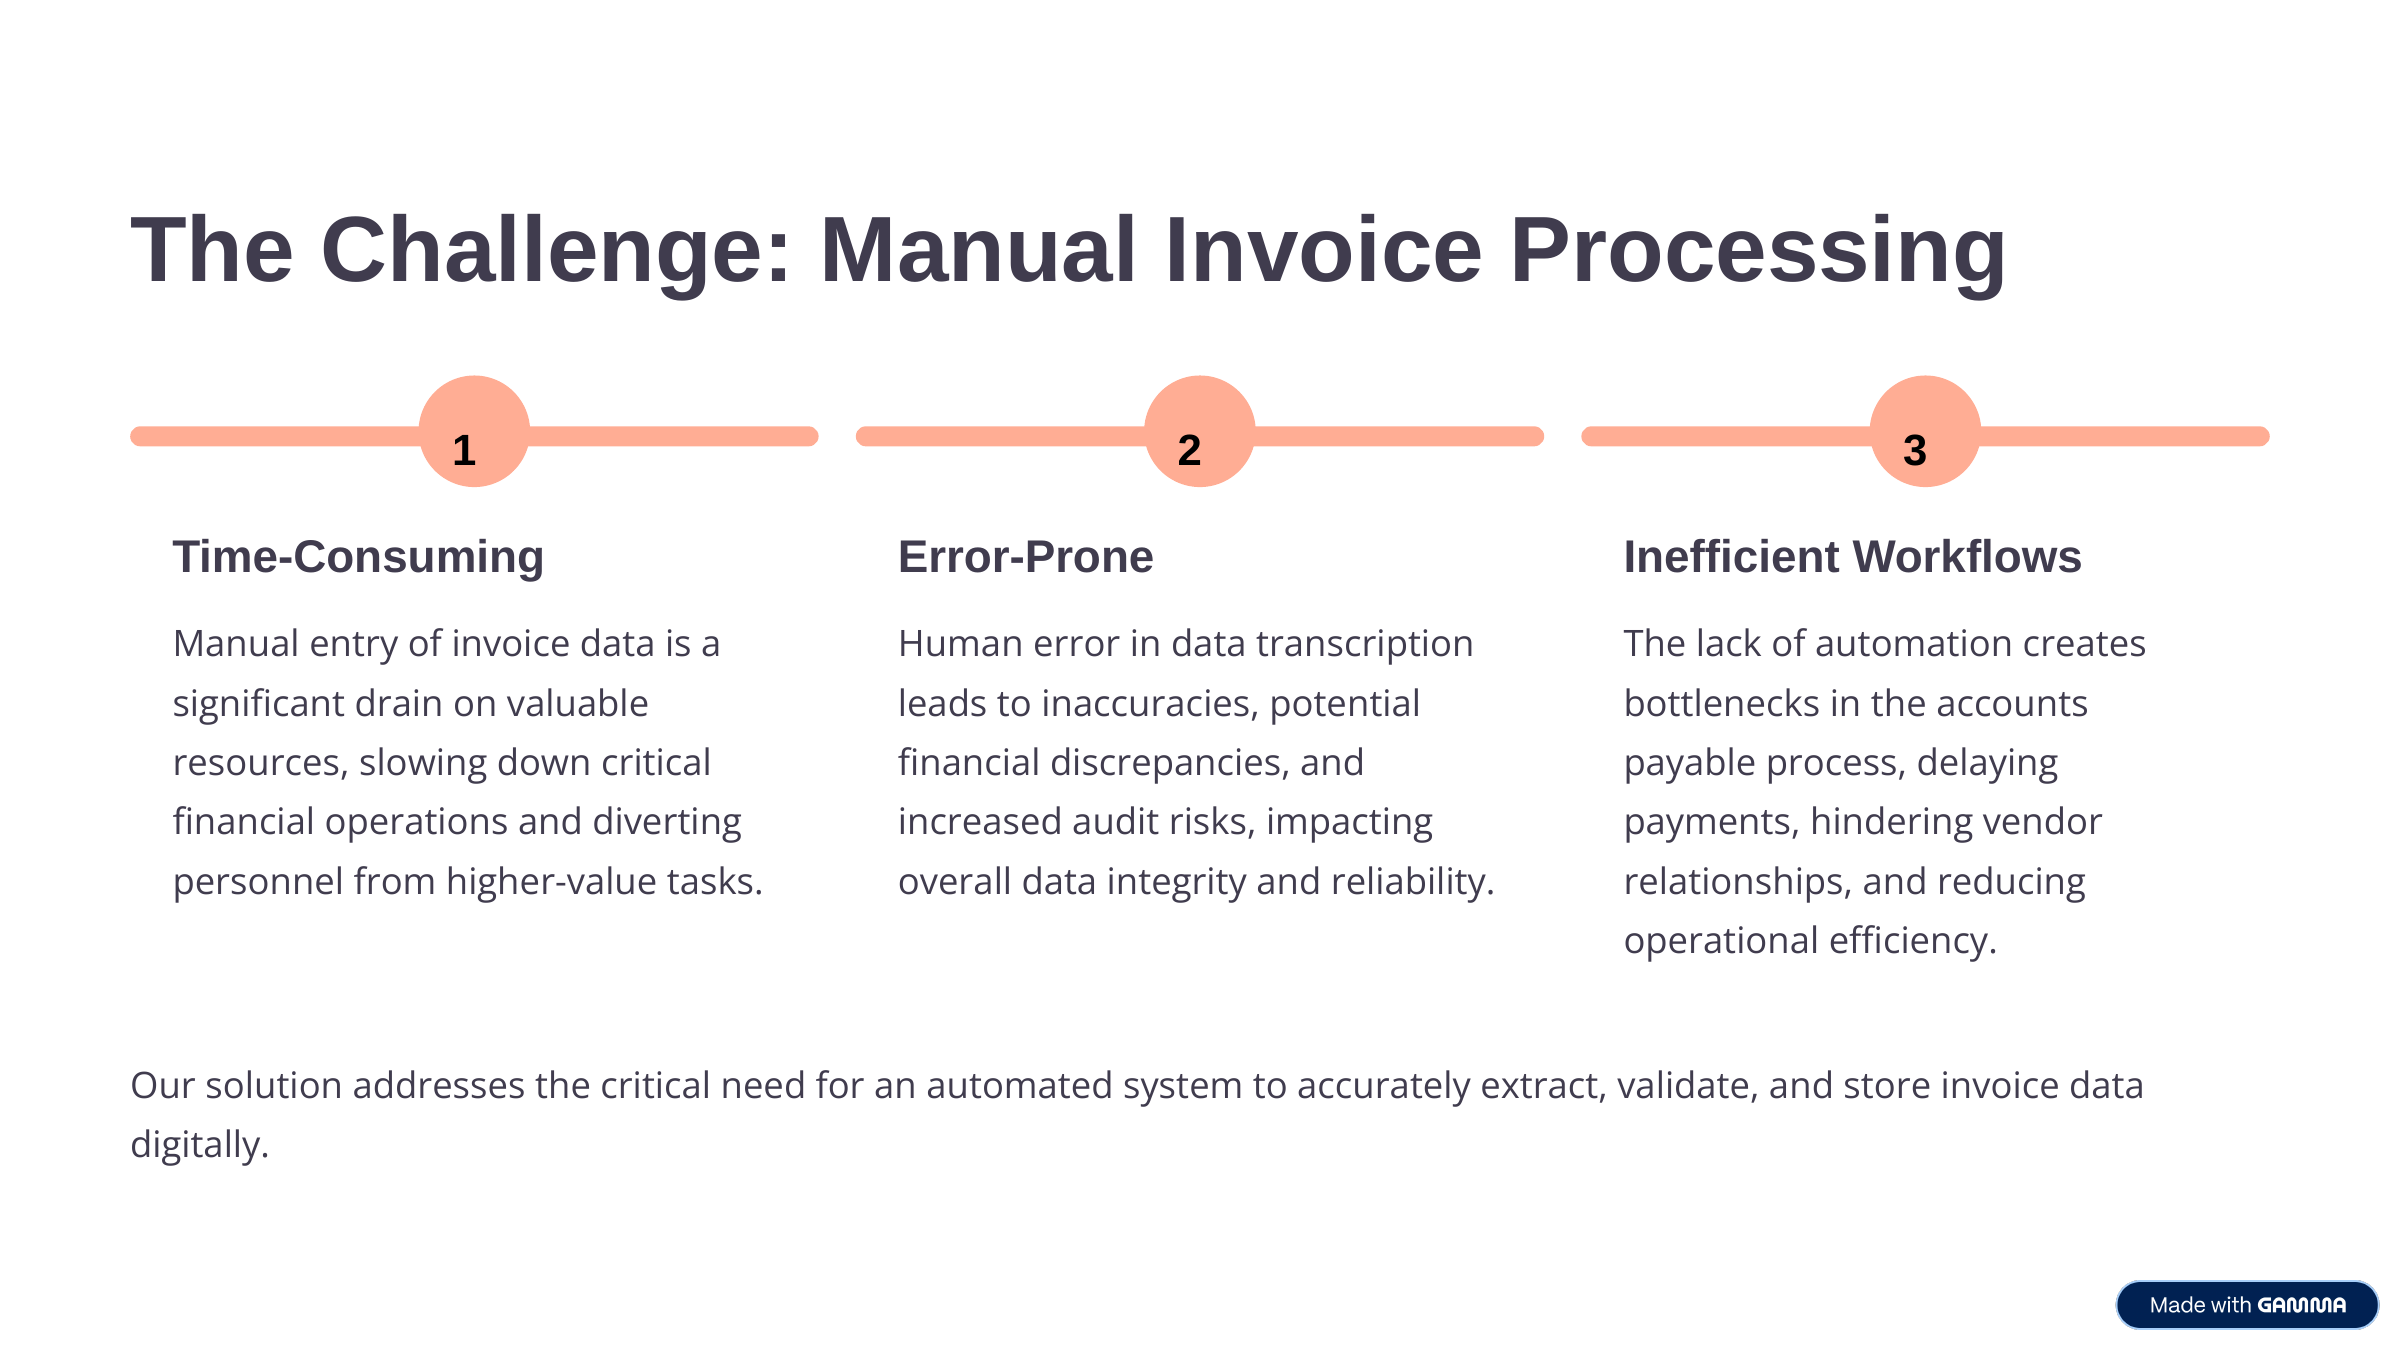

The Challenge: Manual Invoice Processing

1
2
3

Time-Consuming
Error-Prone
Inefficient Workflows
Manual entry of invoice data is a significant drain on valuable resources, slowing down critical financial operations and diverting personnel from higher-value tasks.
Human error in data transcription leads to inaccuracies, potential financial discrepancies, and increased audit risks, impacting overall data integrity and reliability.
The lack of automation creates bottlenecks in the accounts payable process, delaying payments, hindering vendor relationships, and reducing operational efficiency.
Our solution addresses the critical need for an automated system to accurately extract, validate, and store invoice data digitally.